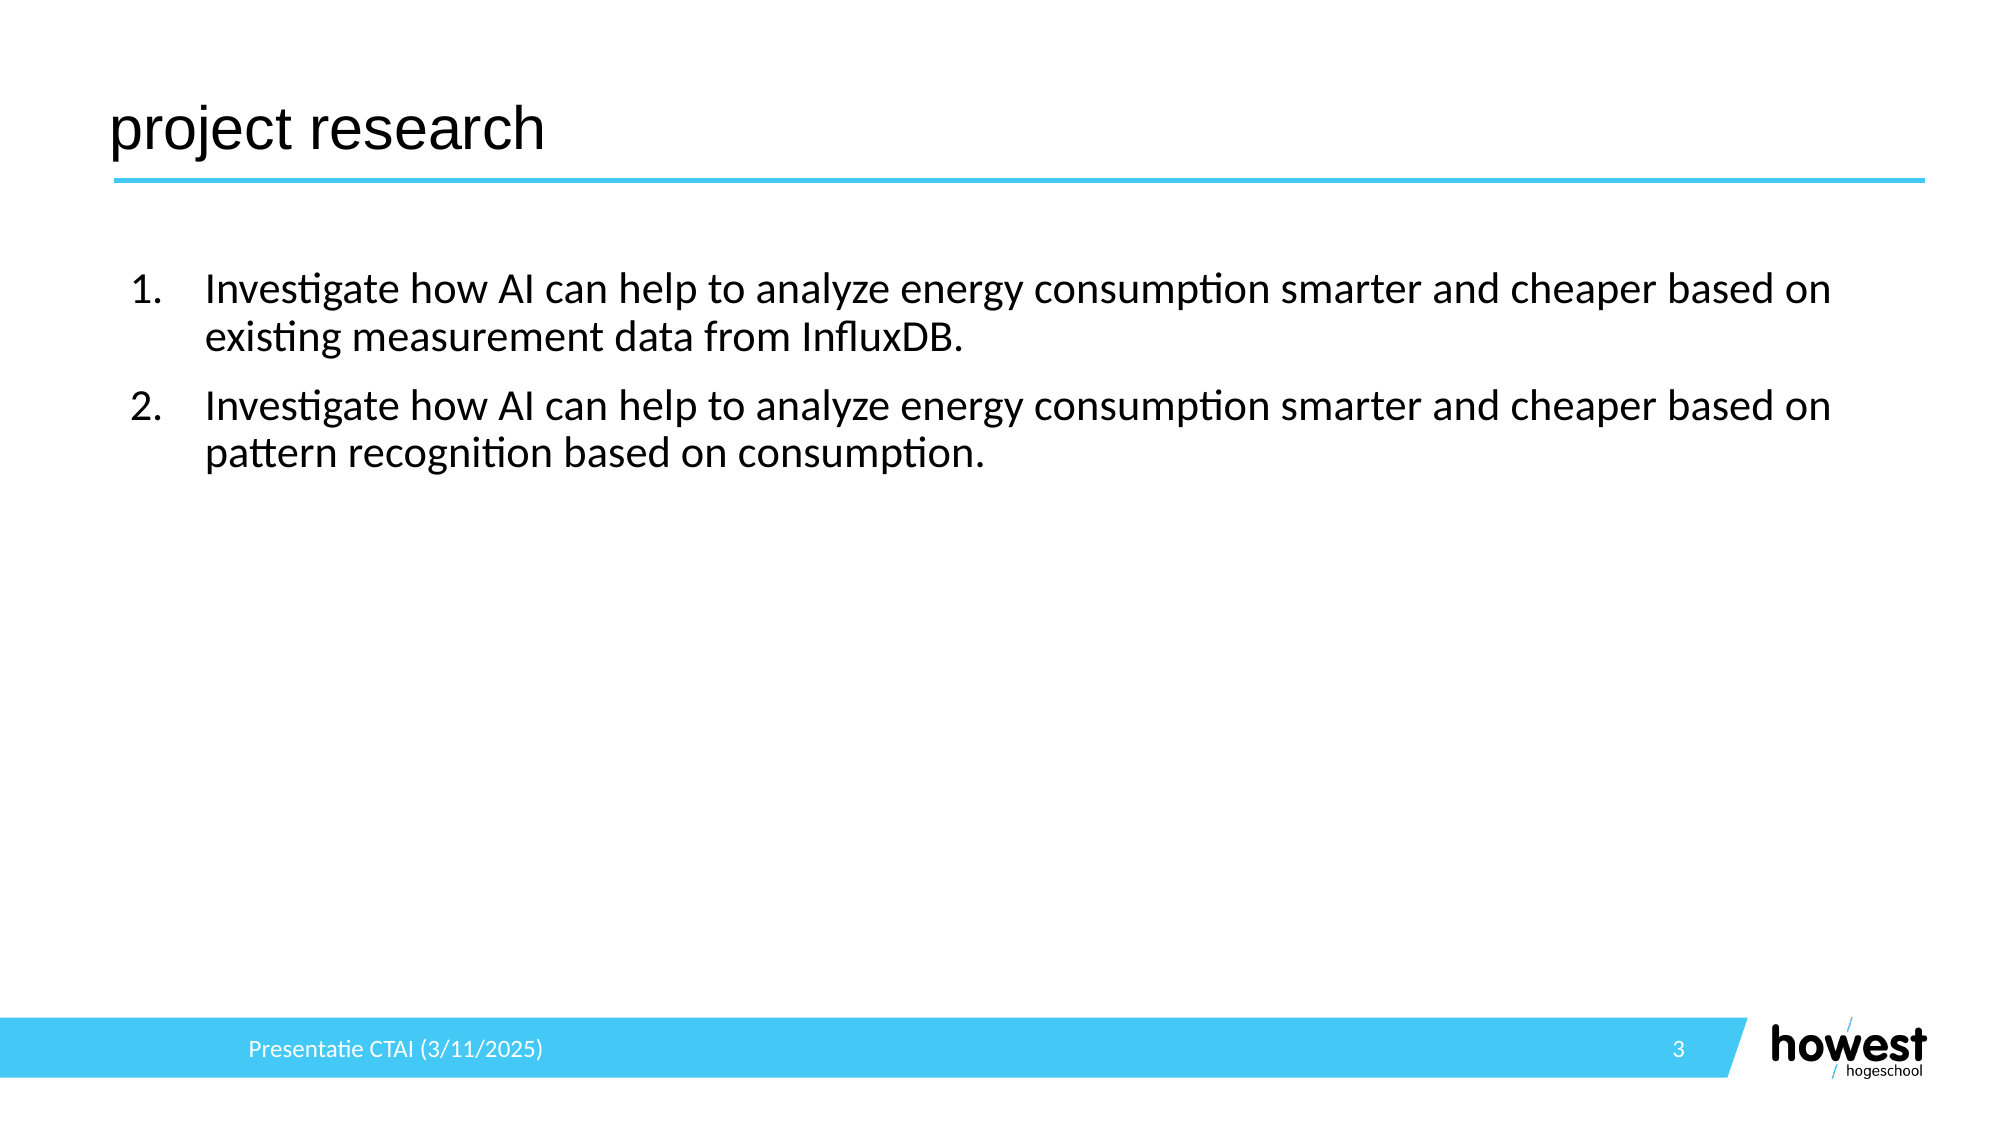

# project research
Investigate how AI can help to analyze energy consumption smarter and cheaper based on existing measurement data from InfluxDB.
Investigate how AI can help to analyze energy consumption smarter and cheaper based on pattern recognition based on consumption.
Presentatie CTAI (3/11/2025)
3